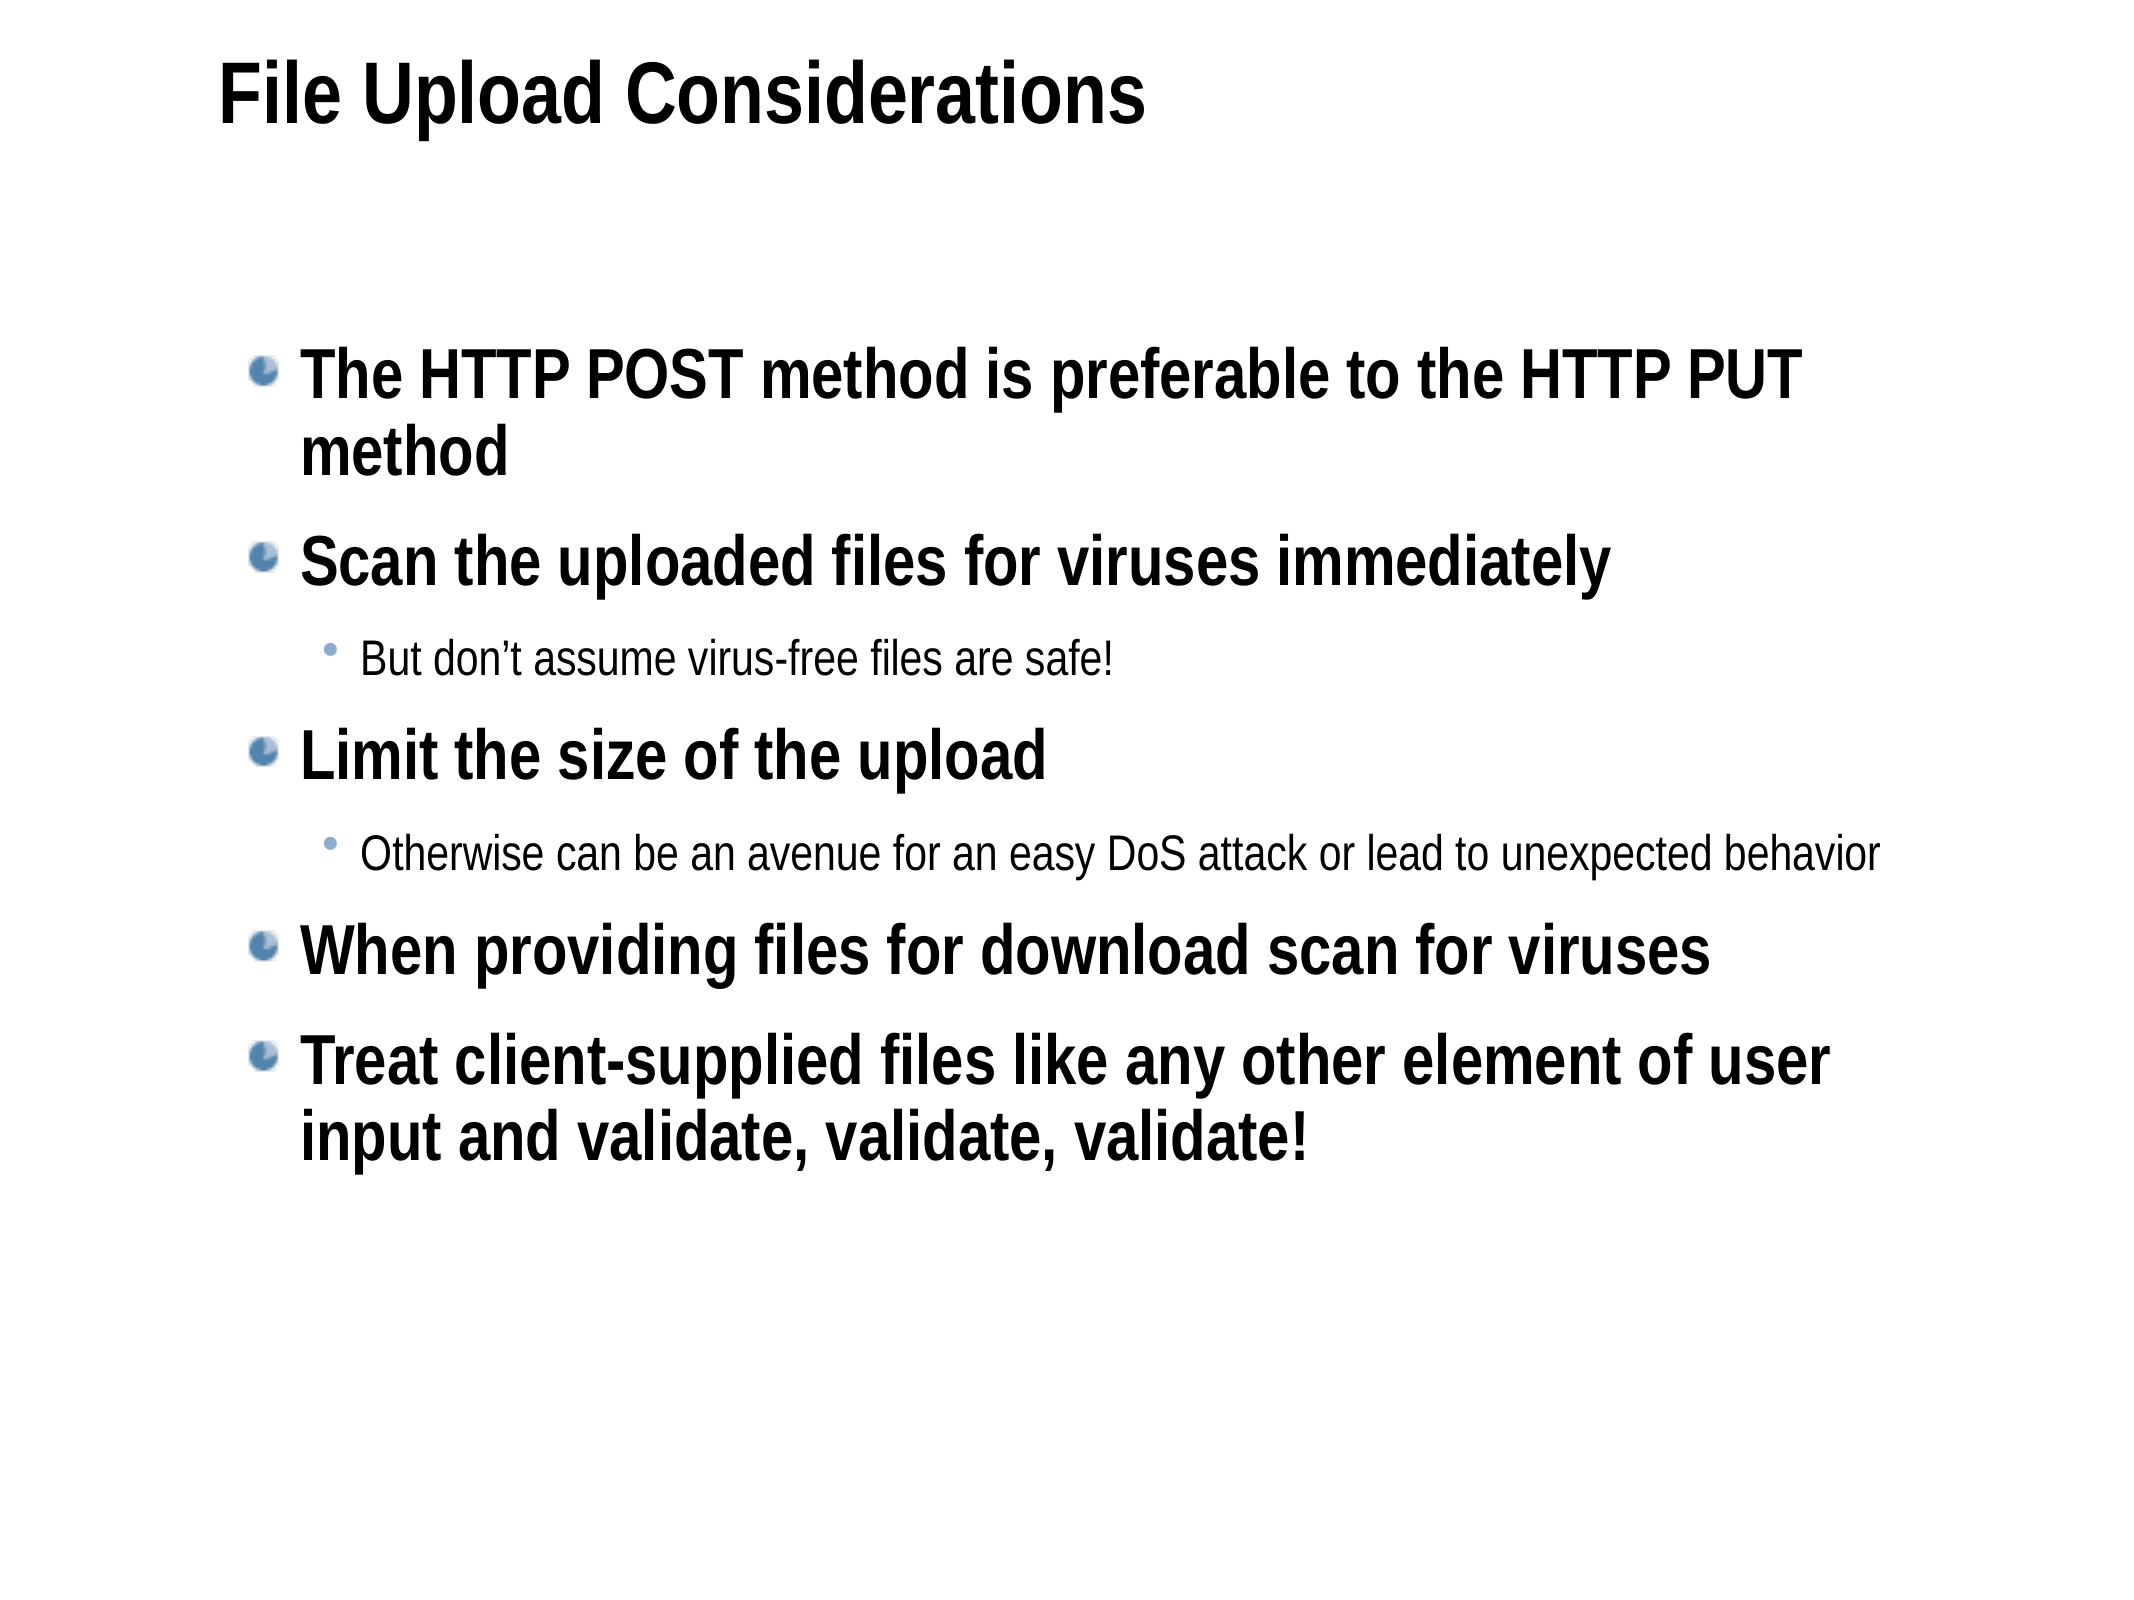

File Upload Considerations
The HTTP POST method is preferable to the HTTP PUT method
Scan the uploaded files for viruses immediately
But don’t assume virus-free files are safe!
Limit the size of the upload
Otherwise can be an avenue for an easy DoS attack or lead to unexpected behavior
When providing files for download scan for viruses
Treat client-supplied files like any other element of user input and validate, validate, validate!